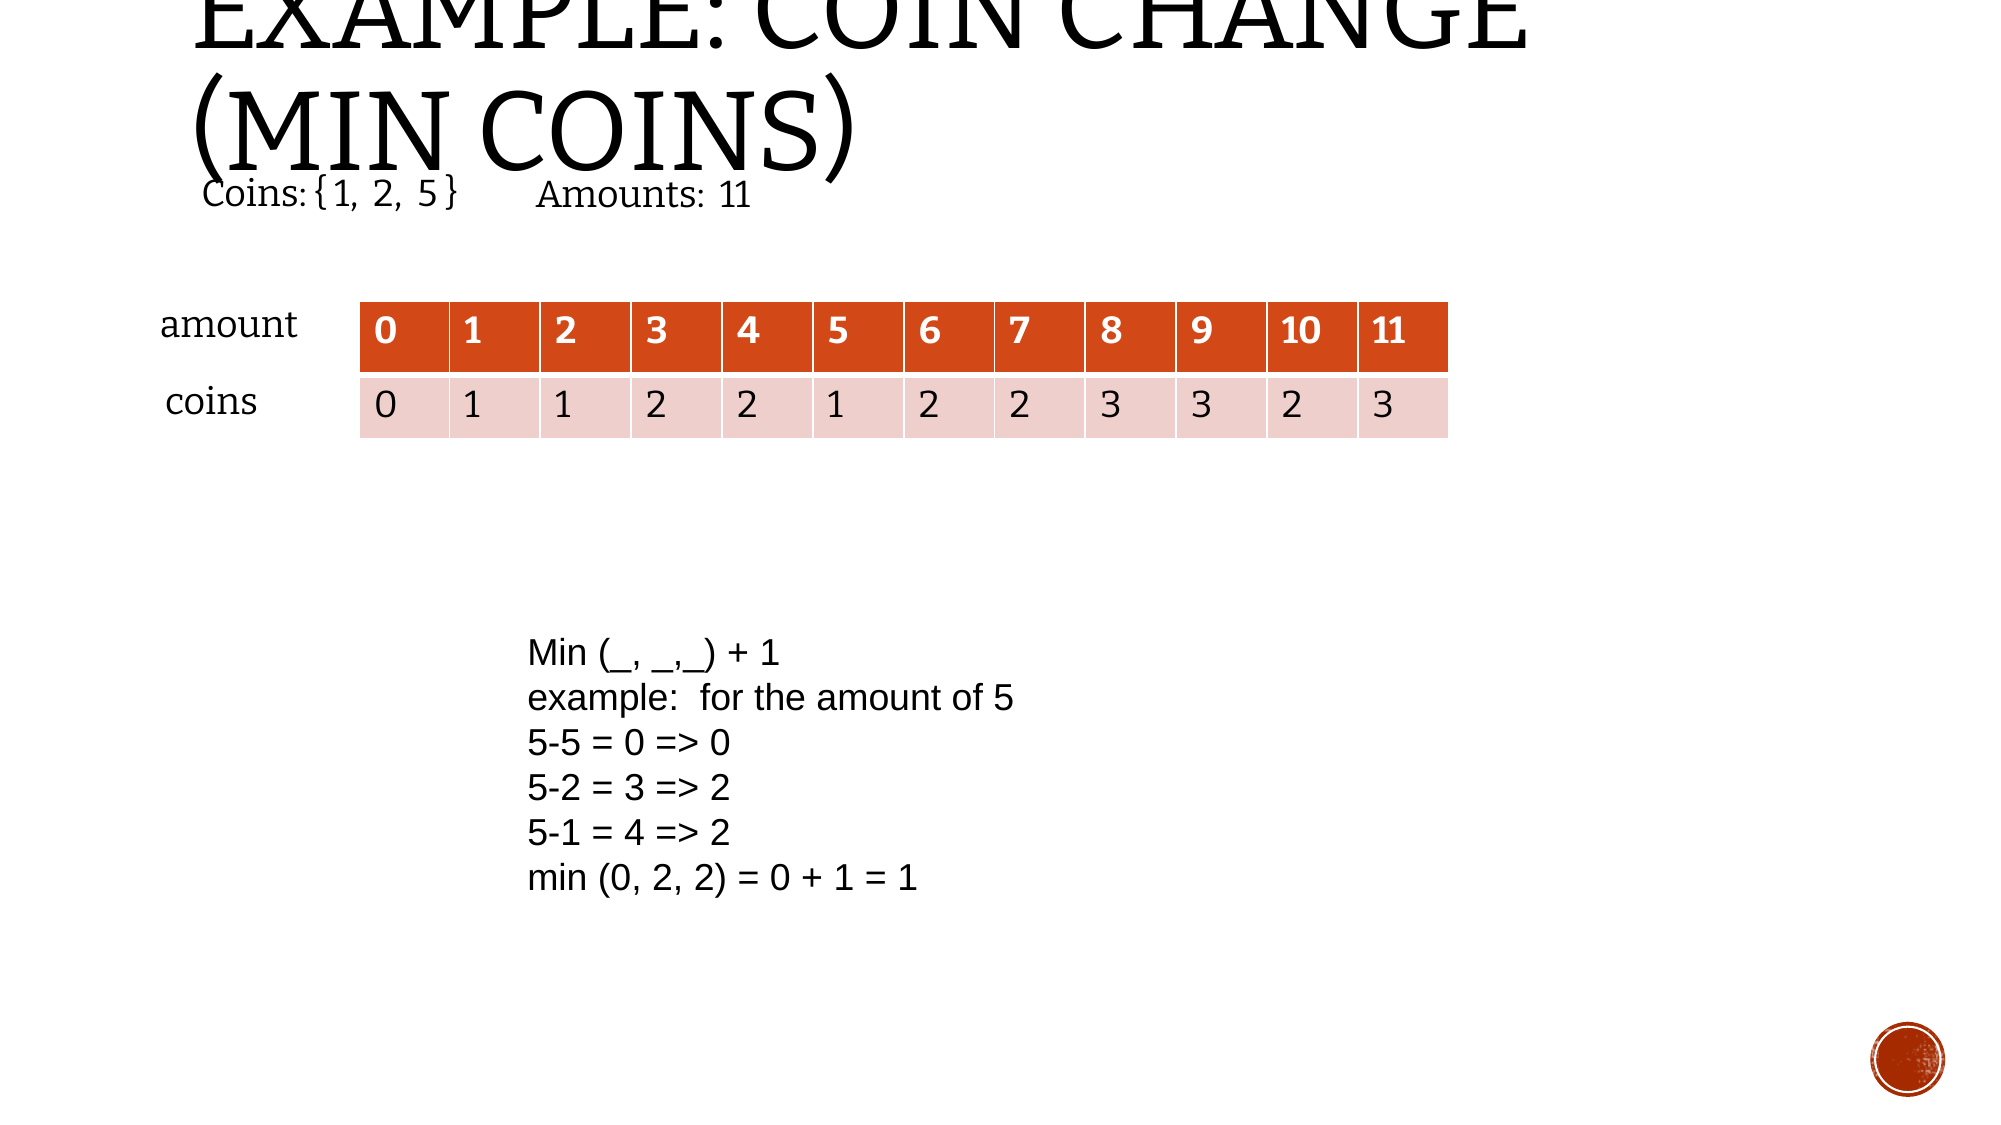

# Example: coin change (Min coins)
Coins: { 1,  2,  5 }
Amounts:  11
amount
| 0 | 1 | 2 | 3 | 4 | 5 | 6 | 7 | 8 | 9 | 10 | 11 |
| --- | --- | --- | --- | --- | --- | --- | --- | --- | --- | --- | --- |
| 0 | 1 | 1 | 2 | 2 | 1 | 2 | 2 | 3 | 3 | 2 | 3 |
coins
Min (_, _,_) + 1
example:  for the amount of 5
5-5 = 0 => 0
5-2 = 3 => 2
5-1 = 4 => 2
min (0, 2, 2) = 0 + 1 = 1